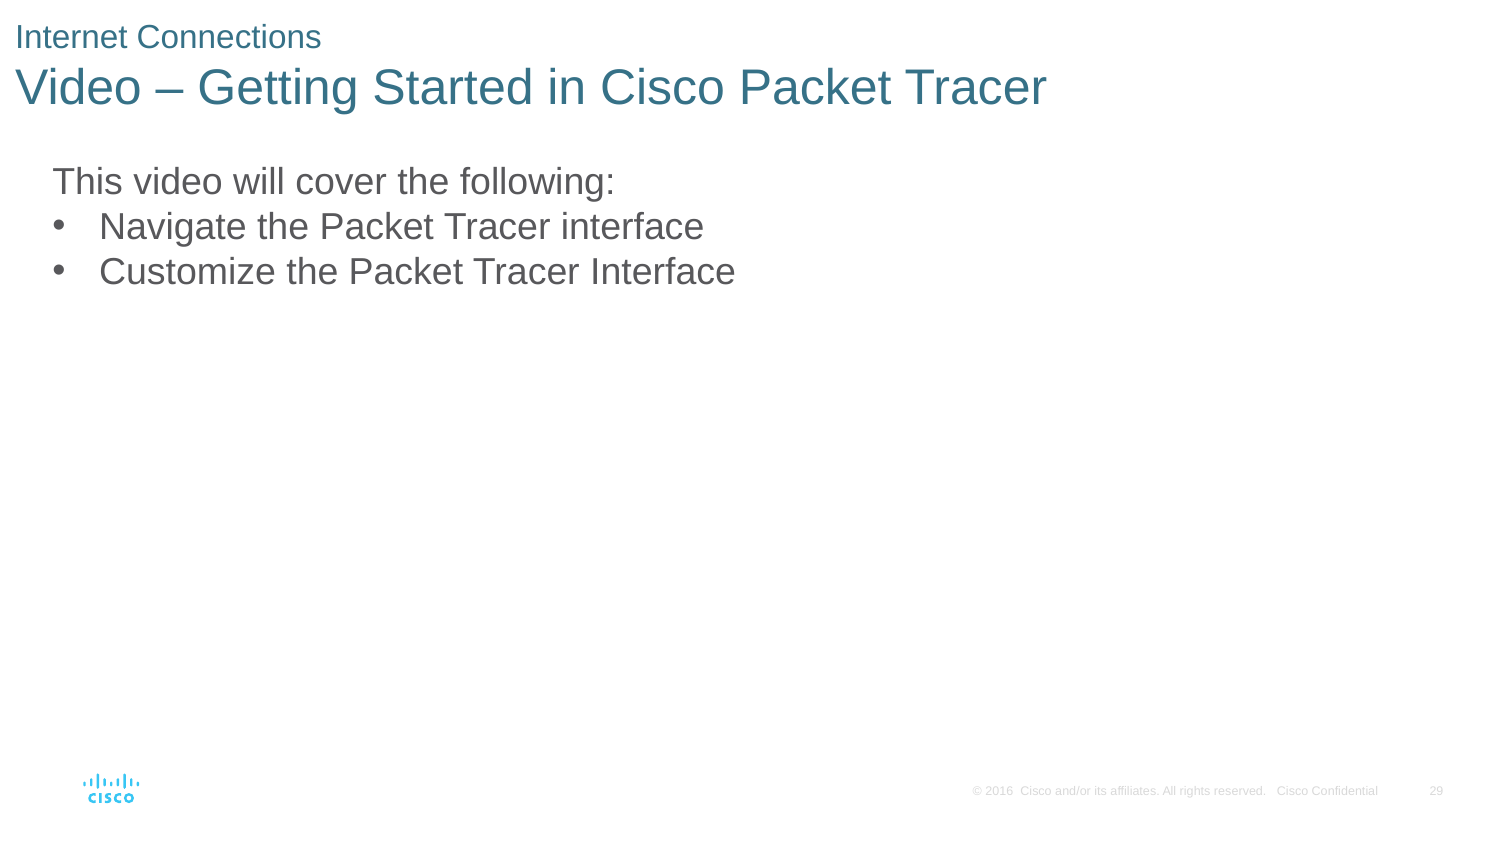

# Internet Connections Video – Getting Started in Cisco Packet Tracer
This video will cover the following:
Navigate the Packet Tracer interface
Customize the Packet Tracer Interface